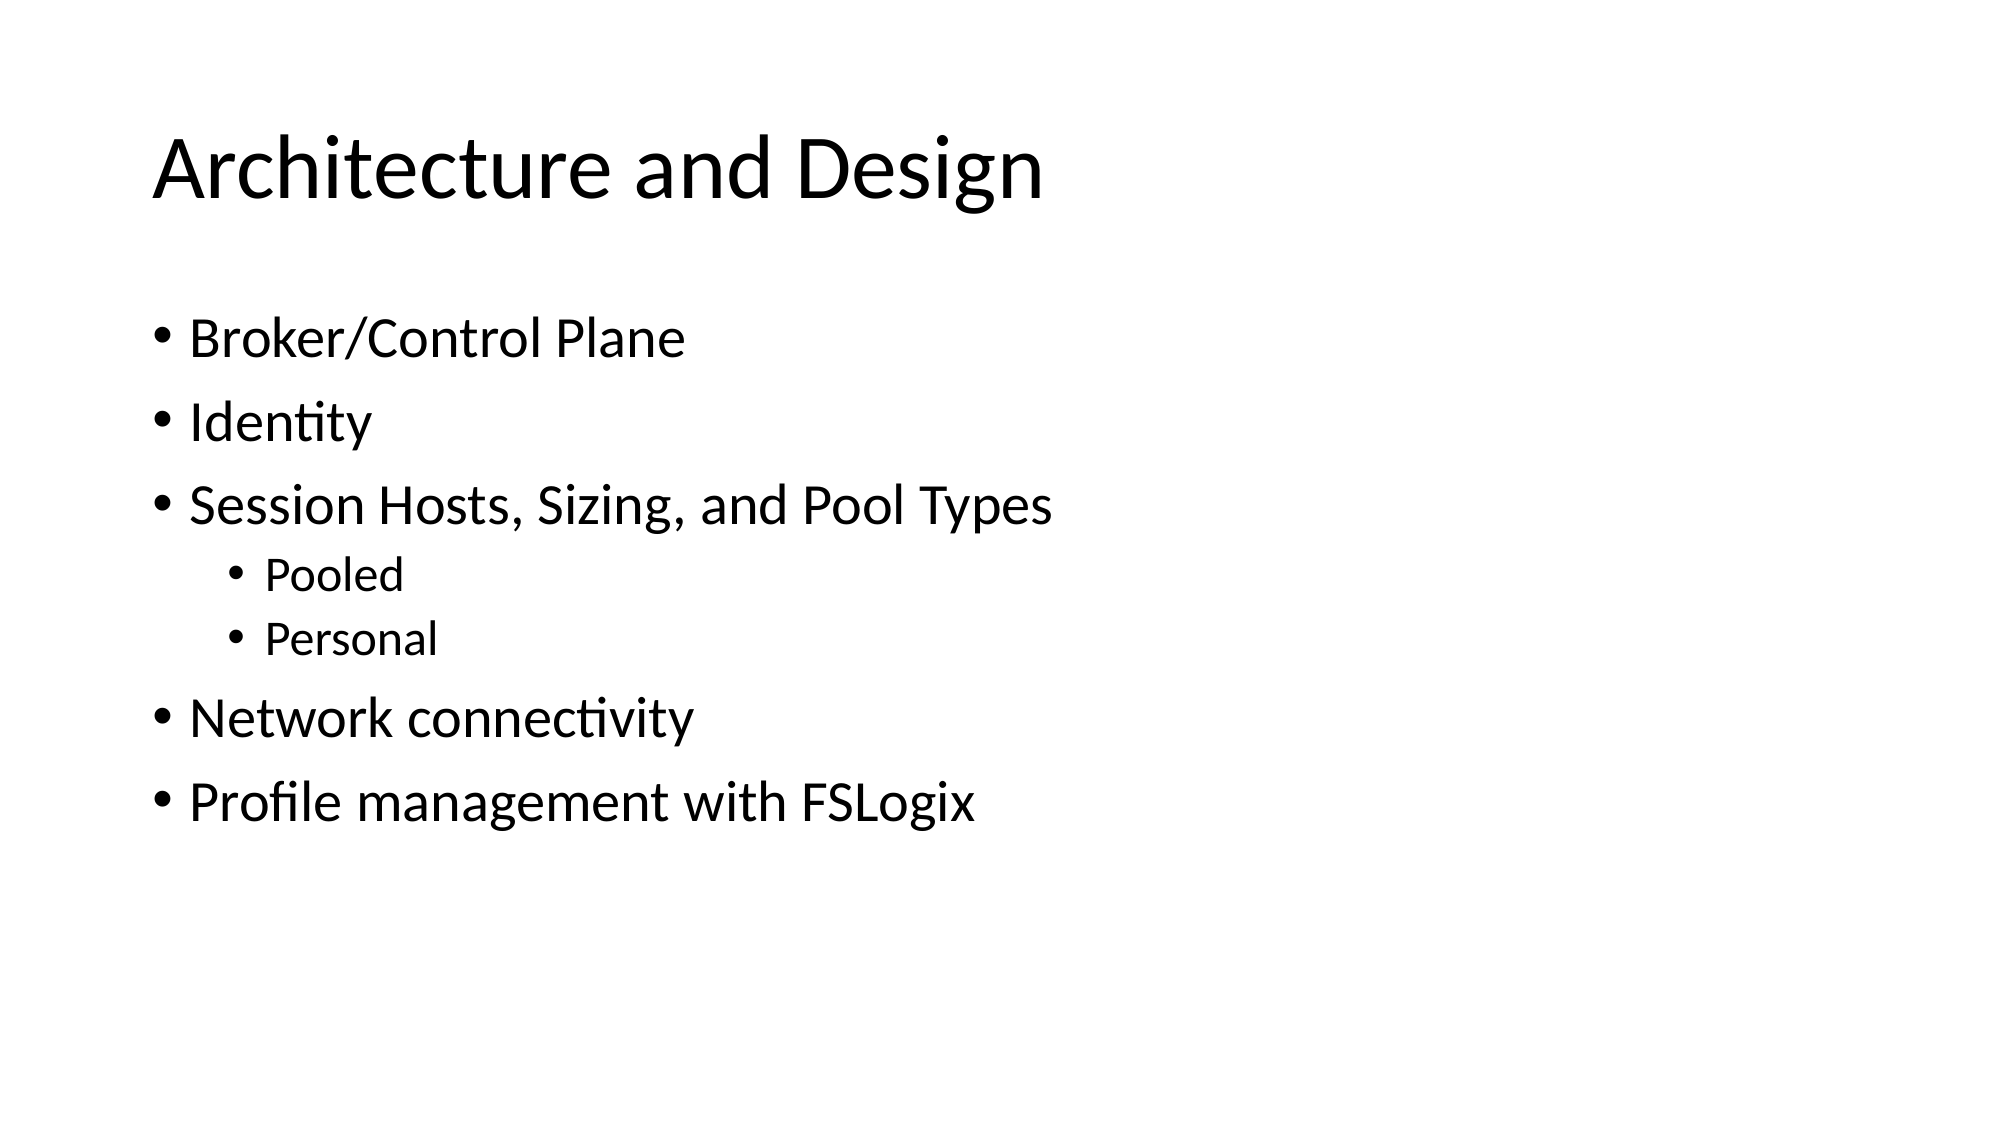

# Architecture and Design
Broker/Control Plane
Identity
Session Hosts, Sizing, and Pool Types
Pooled
Personal
Network connectivity
Profile management with FSLogix